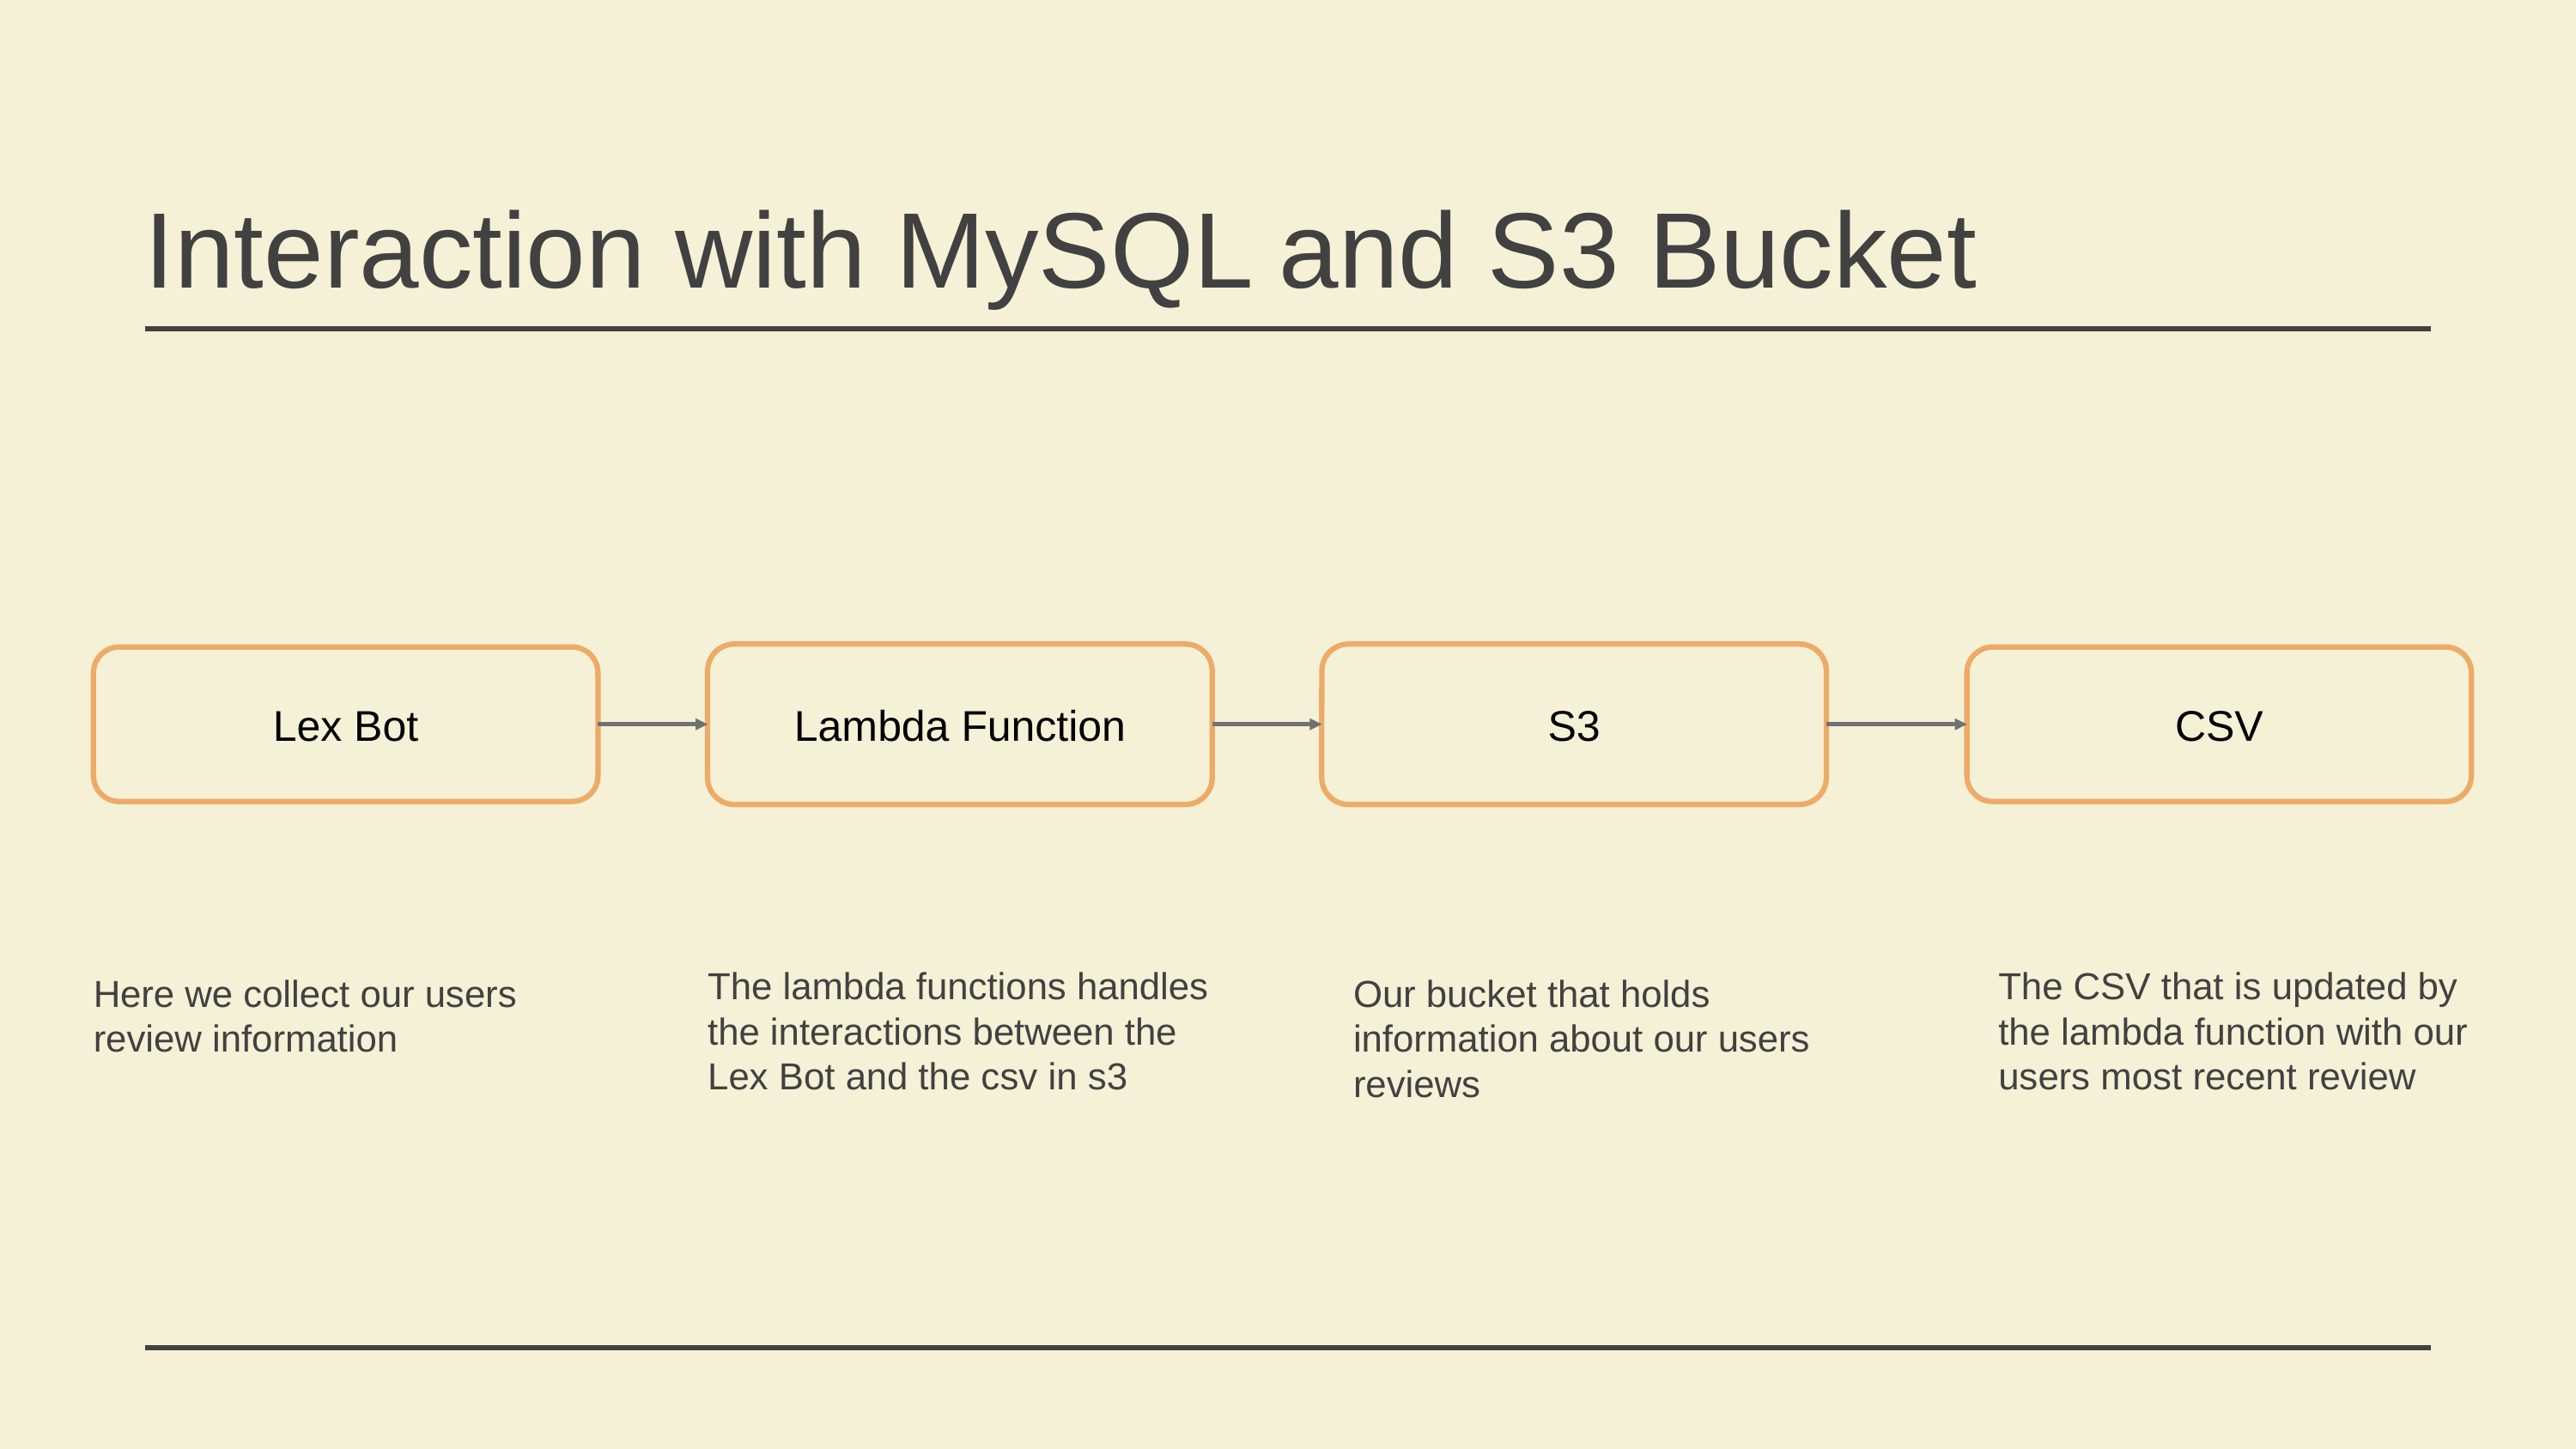

Interaction with MySQL and S3 Bucket
Lambda Function
S3
Lex Bot
CSV
The lambda functions handles the interactions between the Lex Bot and the csv in s3
The CSV that is updated by the lambda function with our users most recent review
Here we collect our users review information
Our bucket that holds information about our users reviews